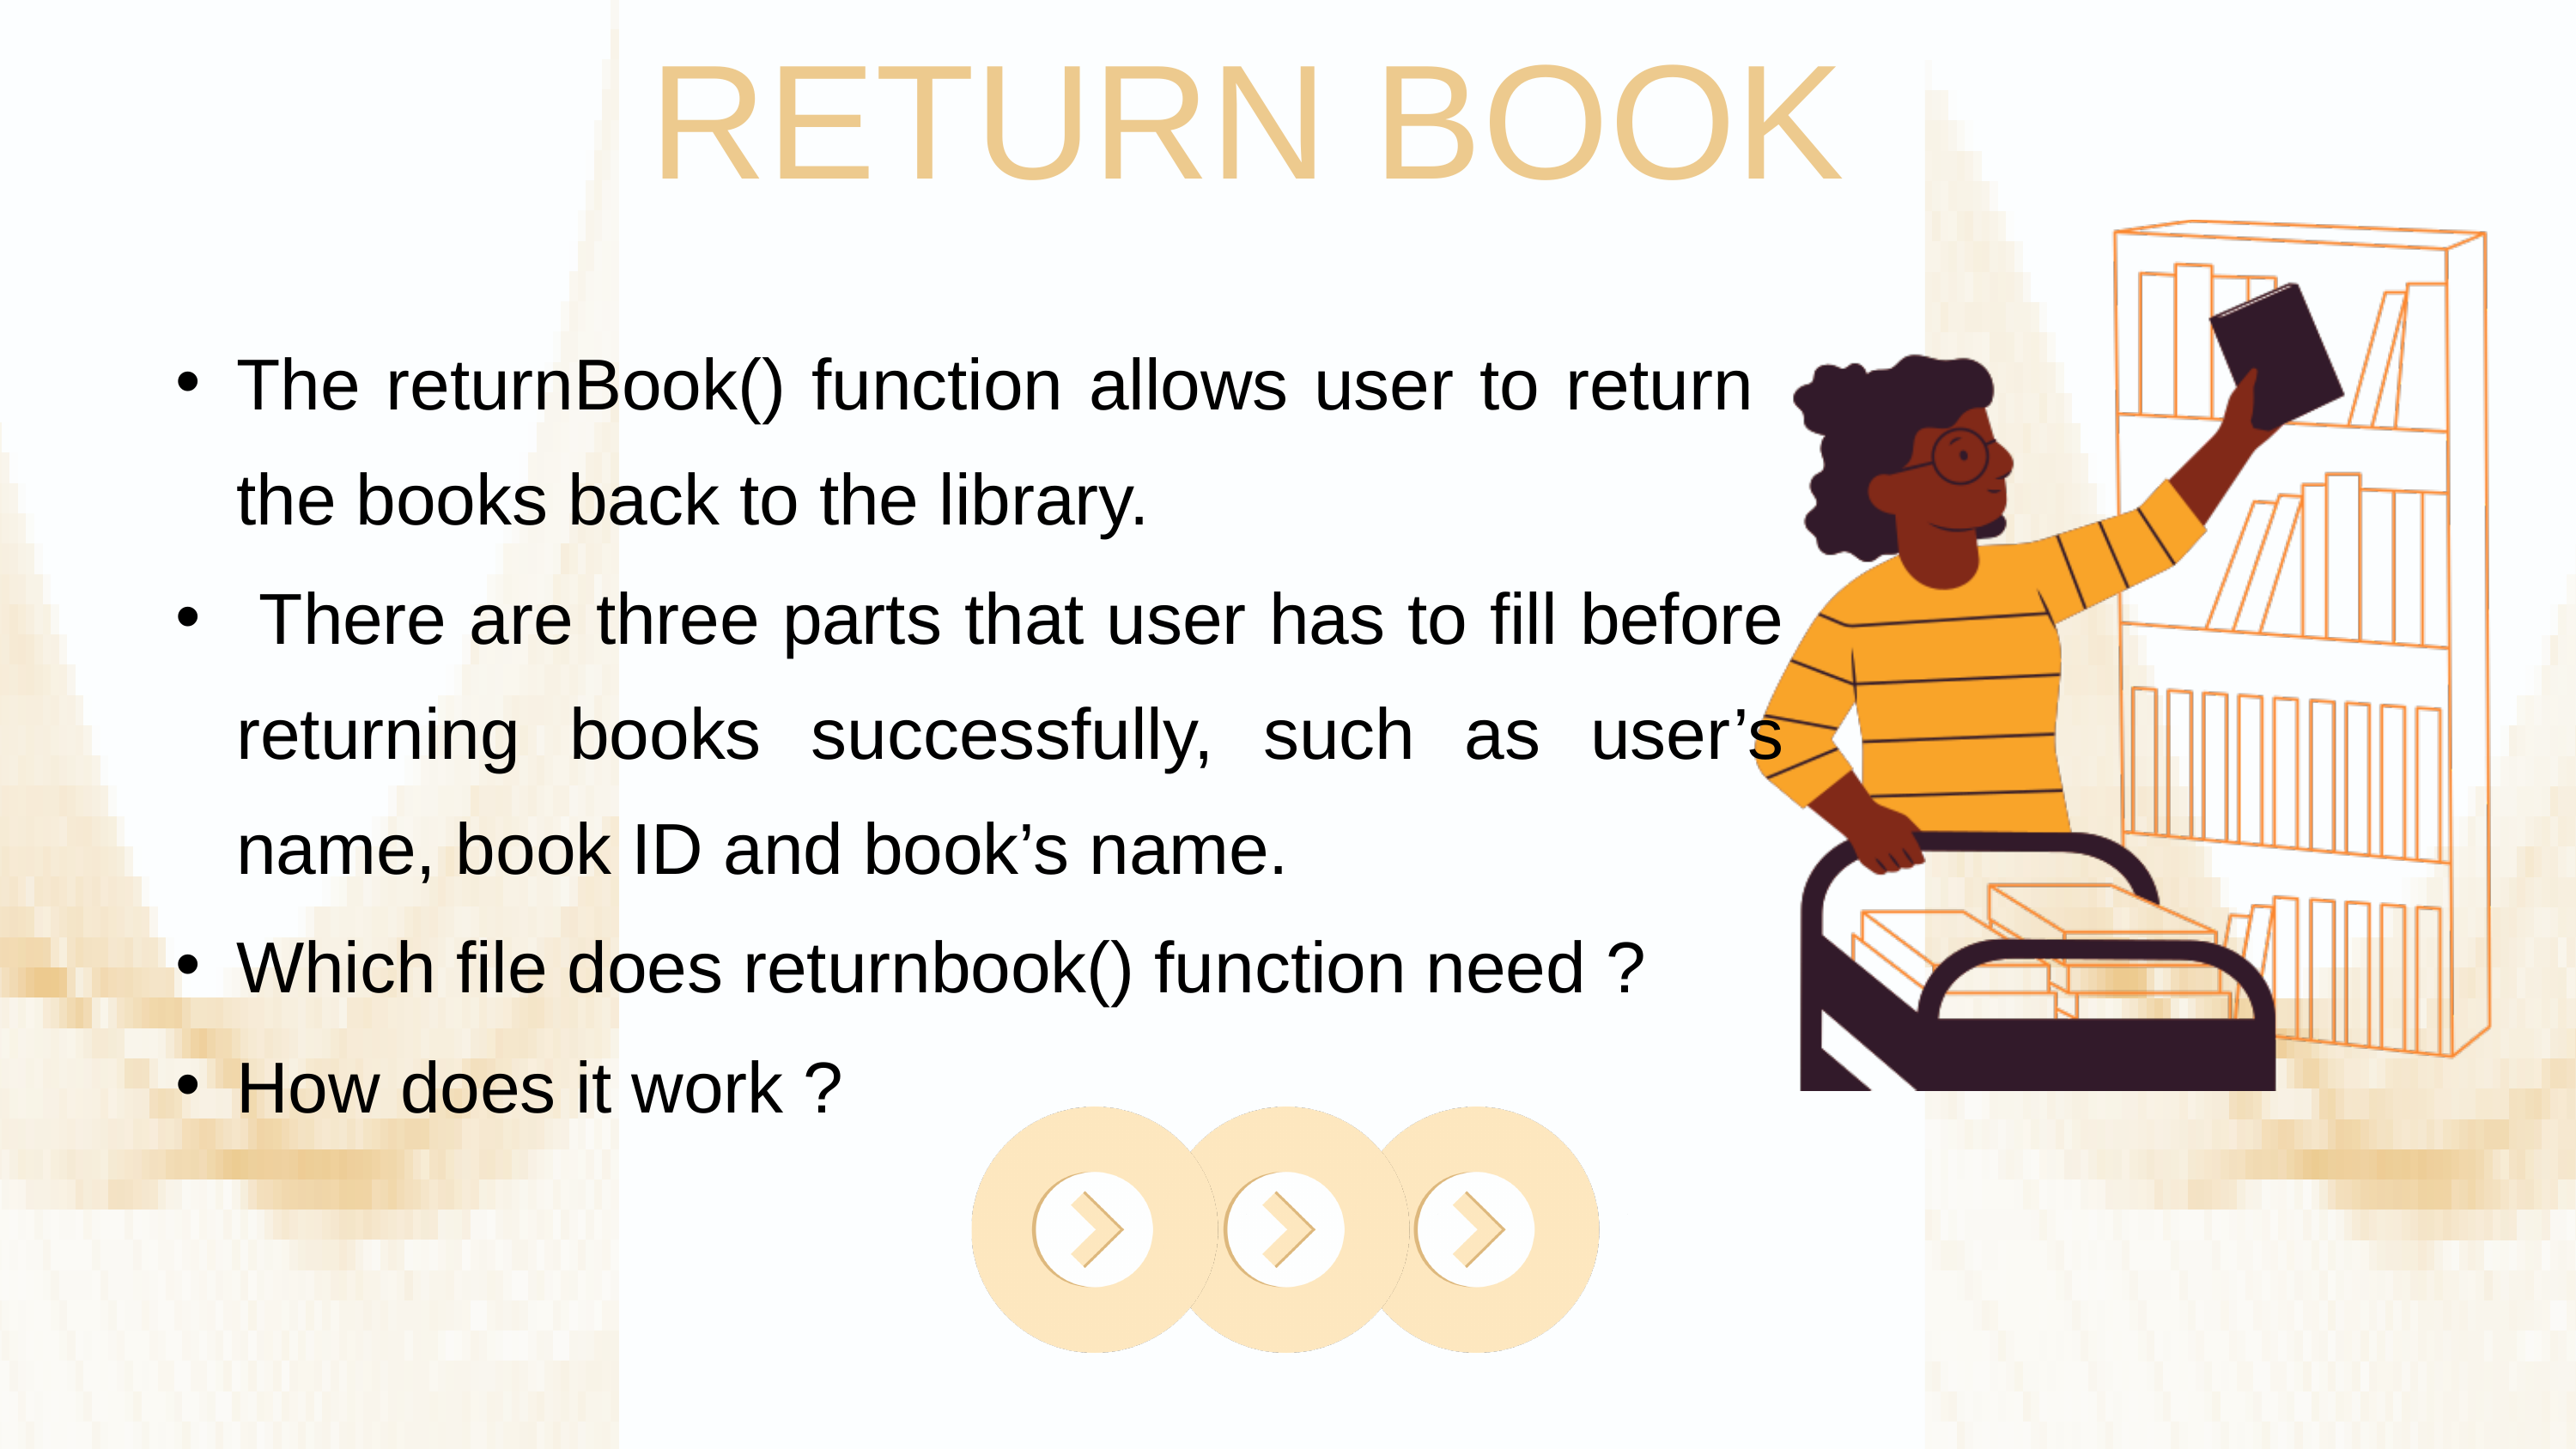

RETURN BOOK

The returnBook() function allows user to return the books back to the library.

 There are three parts that user has to fill before returning books successfully, such as user’s name, book ID and book’s name.
Which file does returnbook() function need ?
How does it work ?